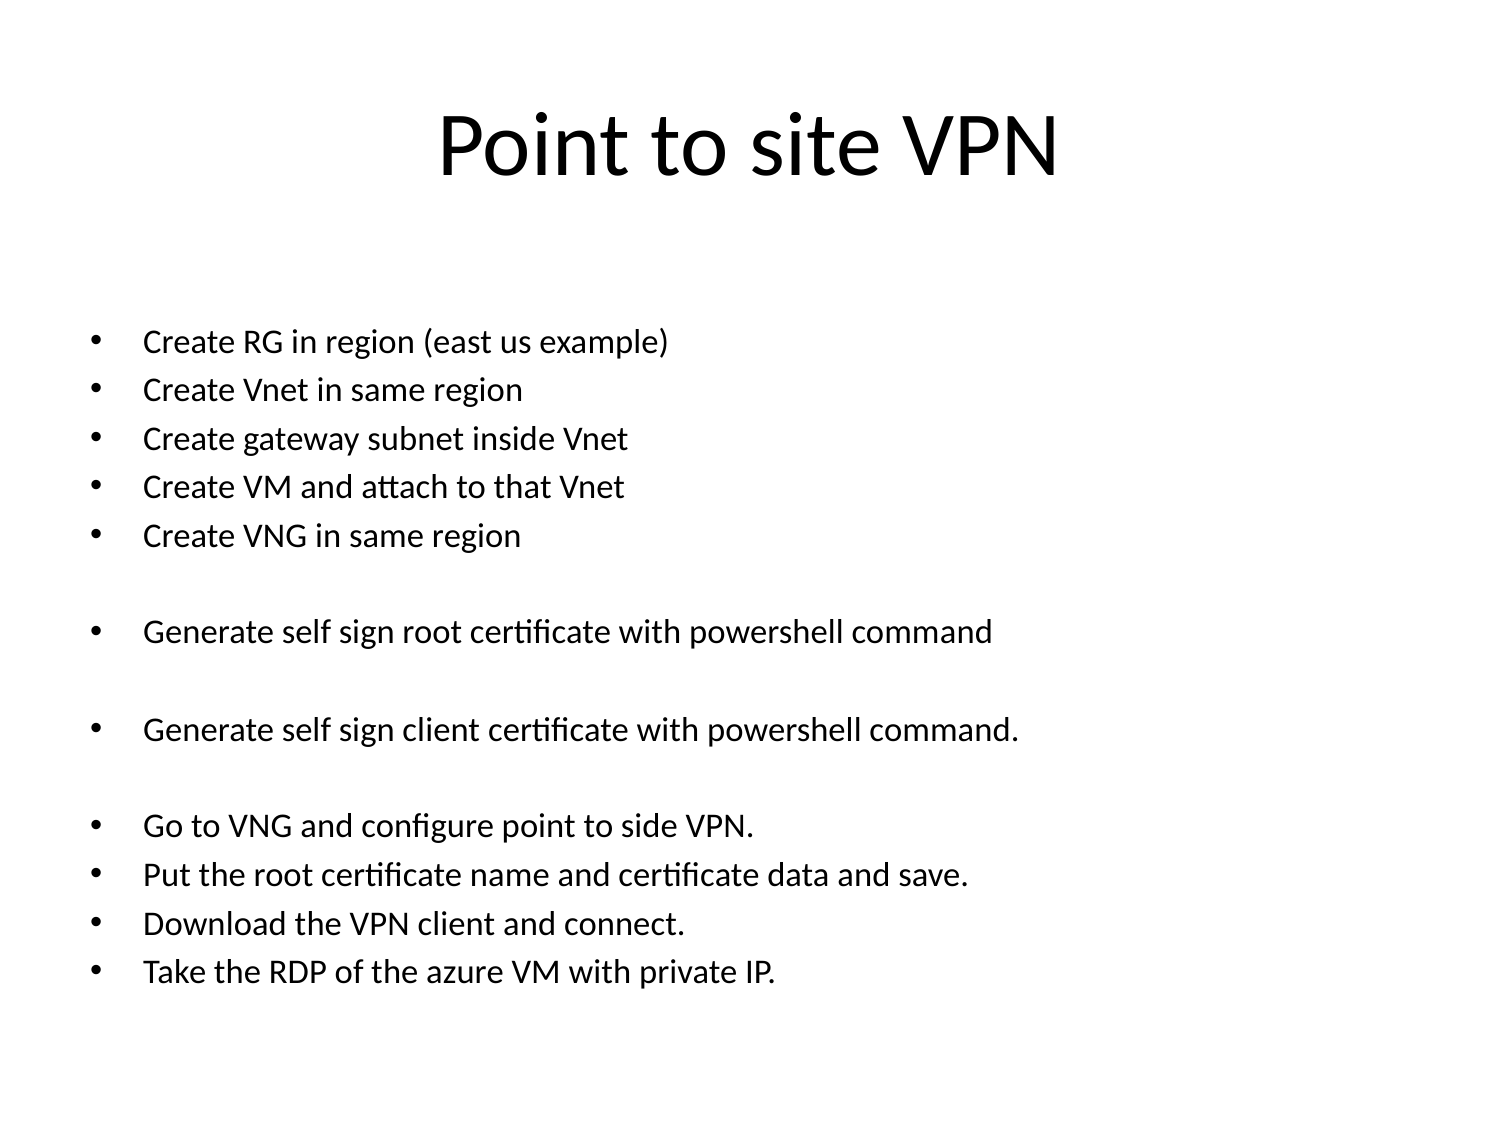

# Point to site VPN

Create RG in region (east us example)
Create Vnet in same region
Create gateway subnet inside Vnet
Create VM and attach to that Vnet
Create VNG in same region

Generate self sign root certificate with powershell command

Generate self sign client certificate with powershell command.

Go to VNG and configure point to side VPN.
Put the root certificate name and certificate data and save.
Download the VPN client and connect.
Take the RDP of the azure VM with private IP.